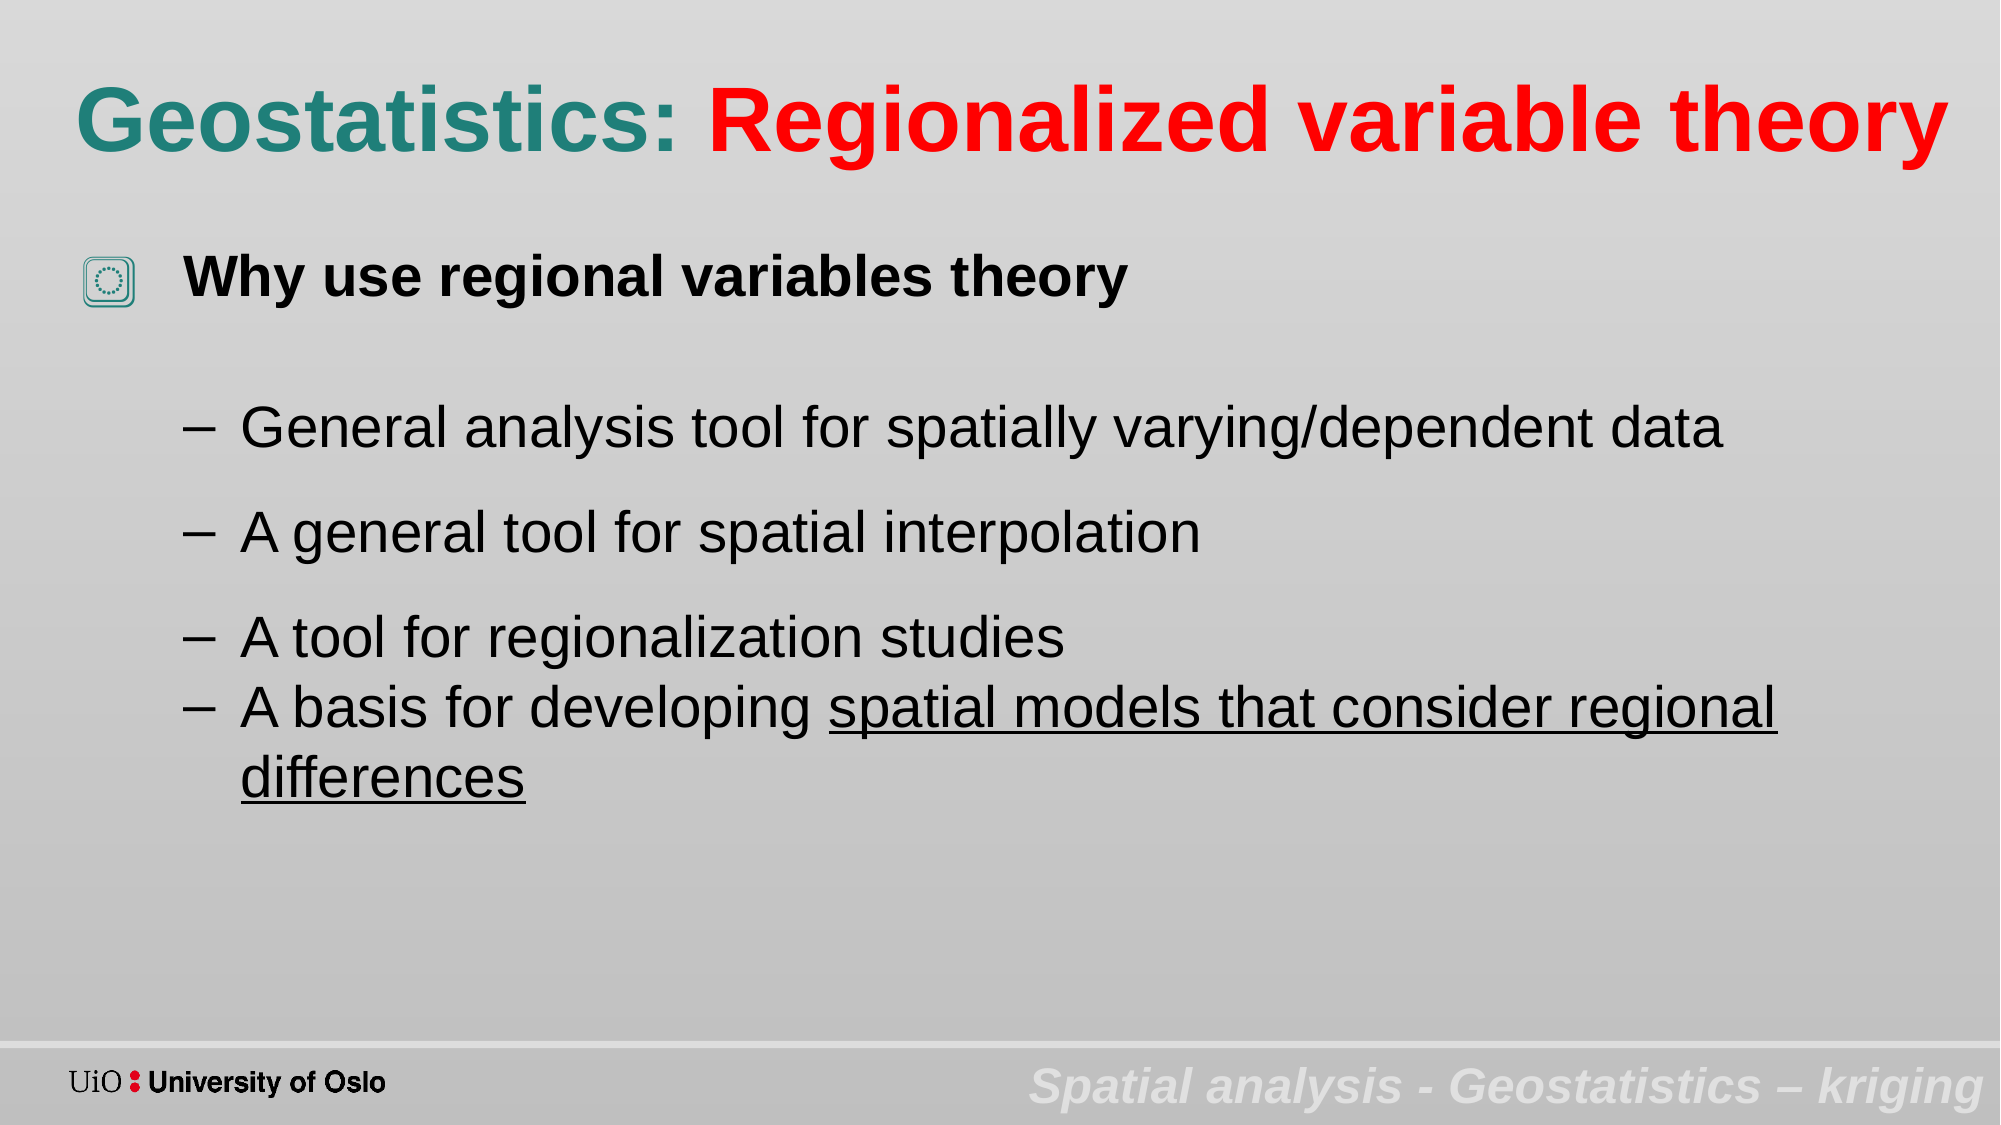

Geostatistics: Regionalized variable theory
Why use regional variables theory

General analysis tool for spatially varying/dependent data
A general tool for spatial interpolation
A tool for regionalization studies
A basis for developing spatial models that consider regional differences